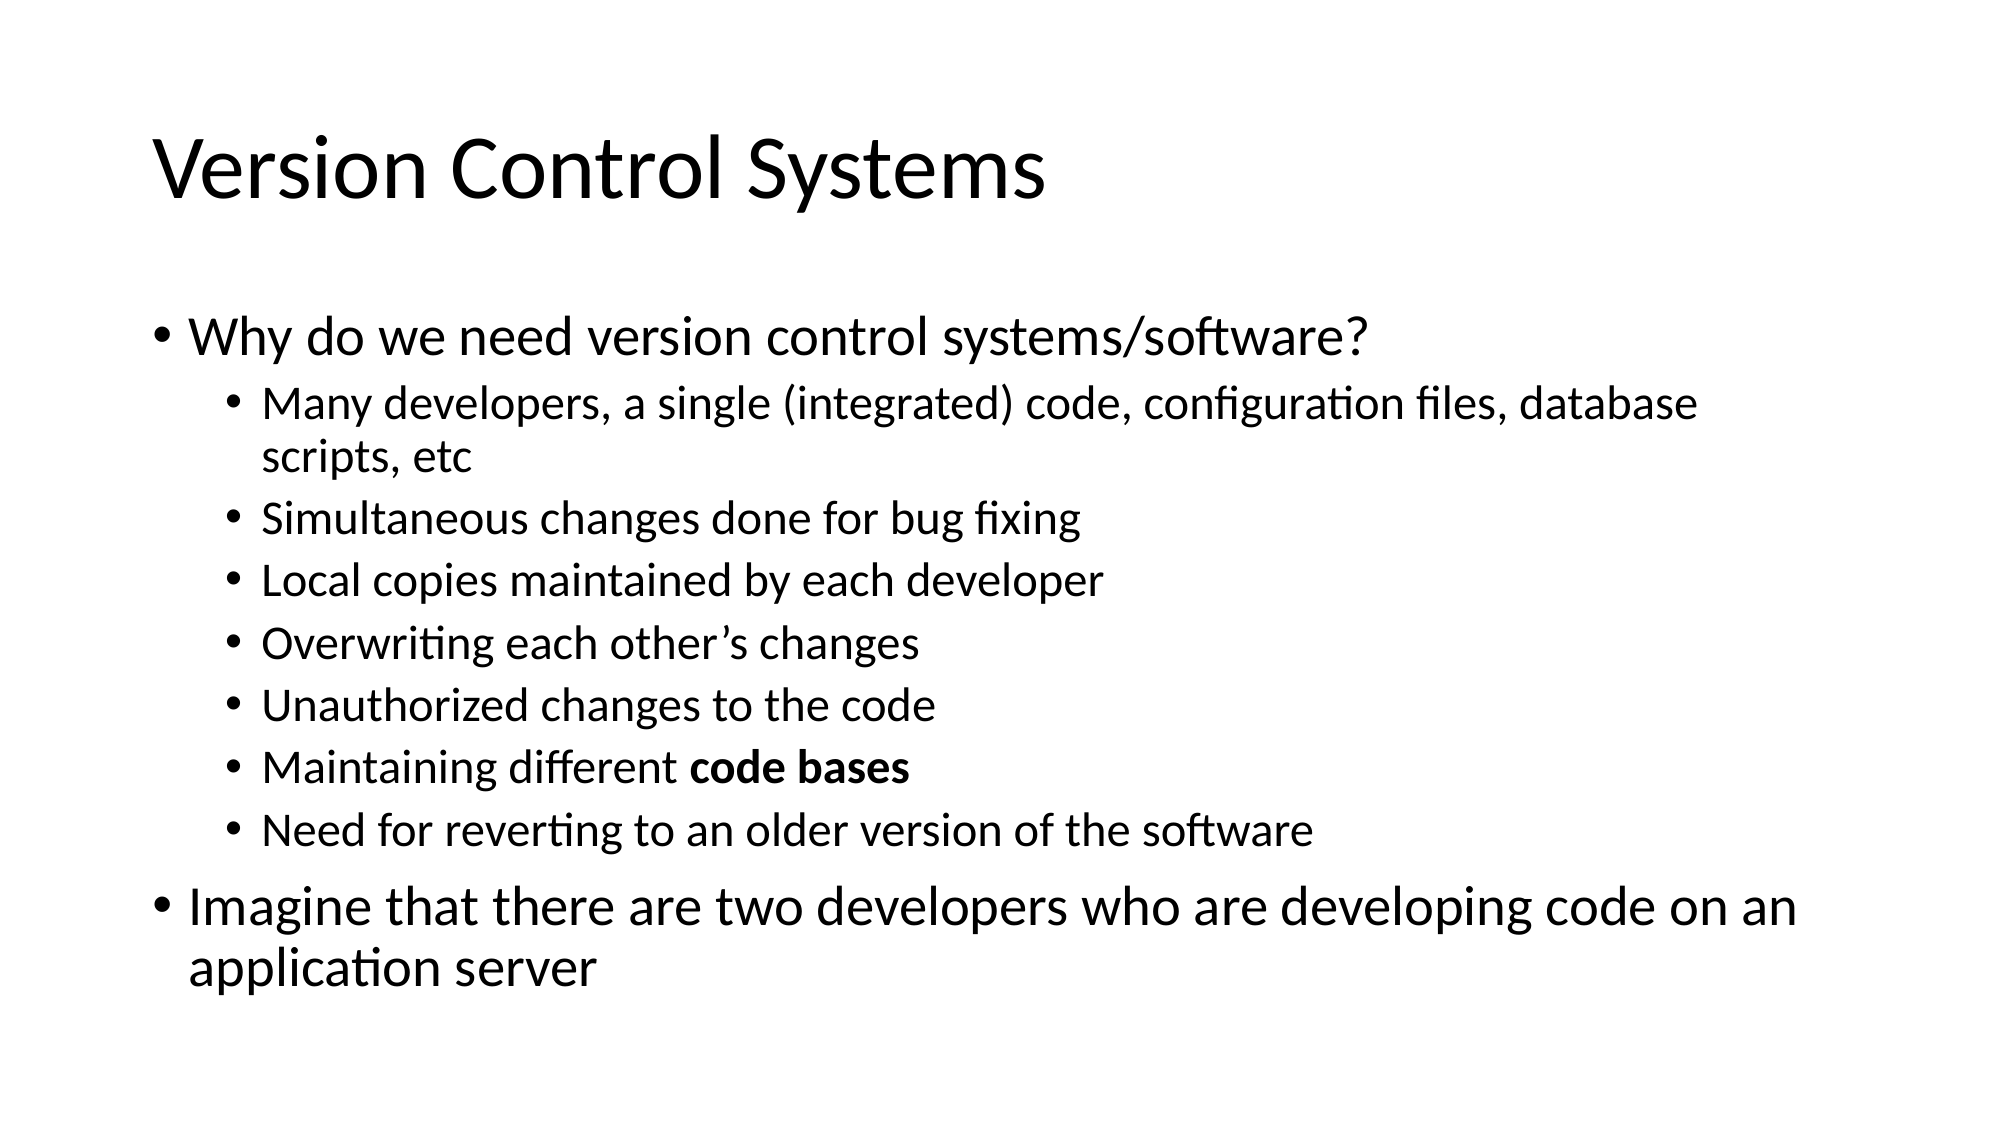

# Version Control Systems
Why do we need version control systems/software?
Many developers, a single (integrated) code, configuration files, database scripts, etc
Simultaneous changes done for bug fixing
Local copies maintained by each developer
Overwriting each other’s changes
Unauthorized changes to the code
Maintaining different code bases
Need for reverting to an older version of the software
Imagine that there are two developers who are developing code on an application server